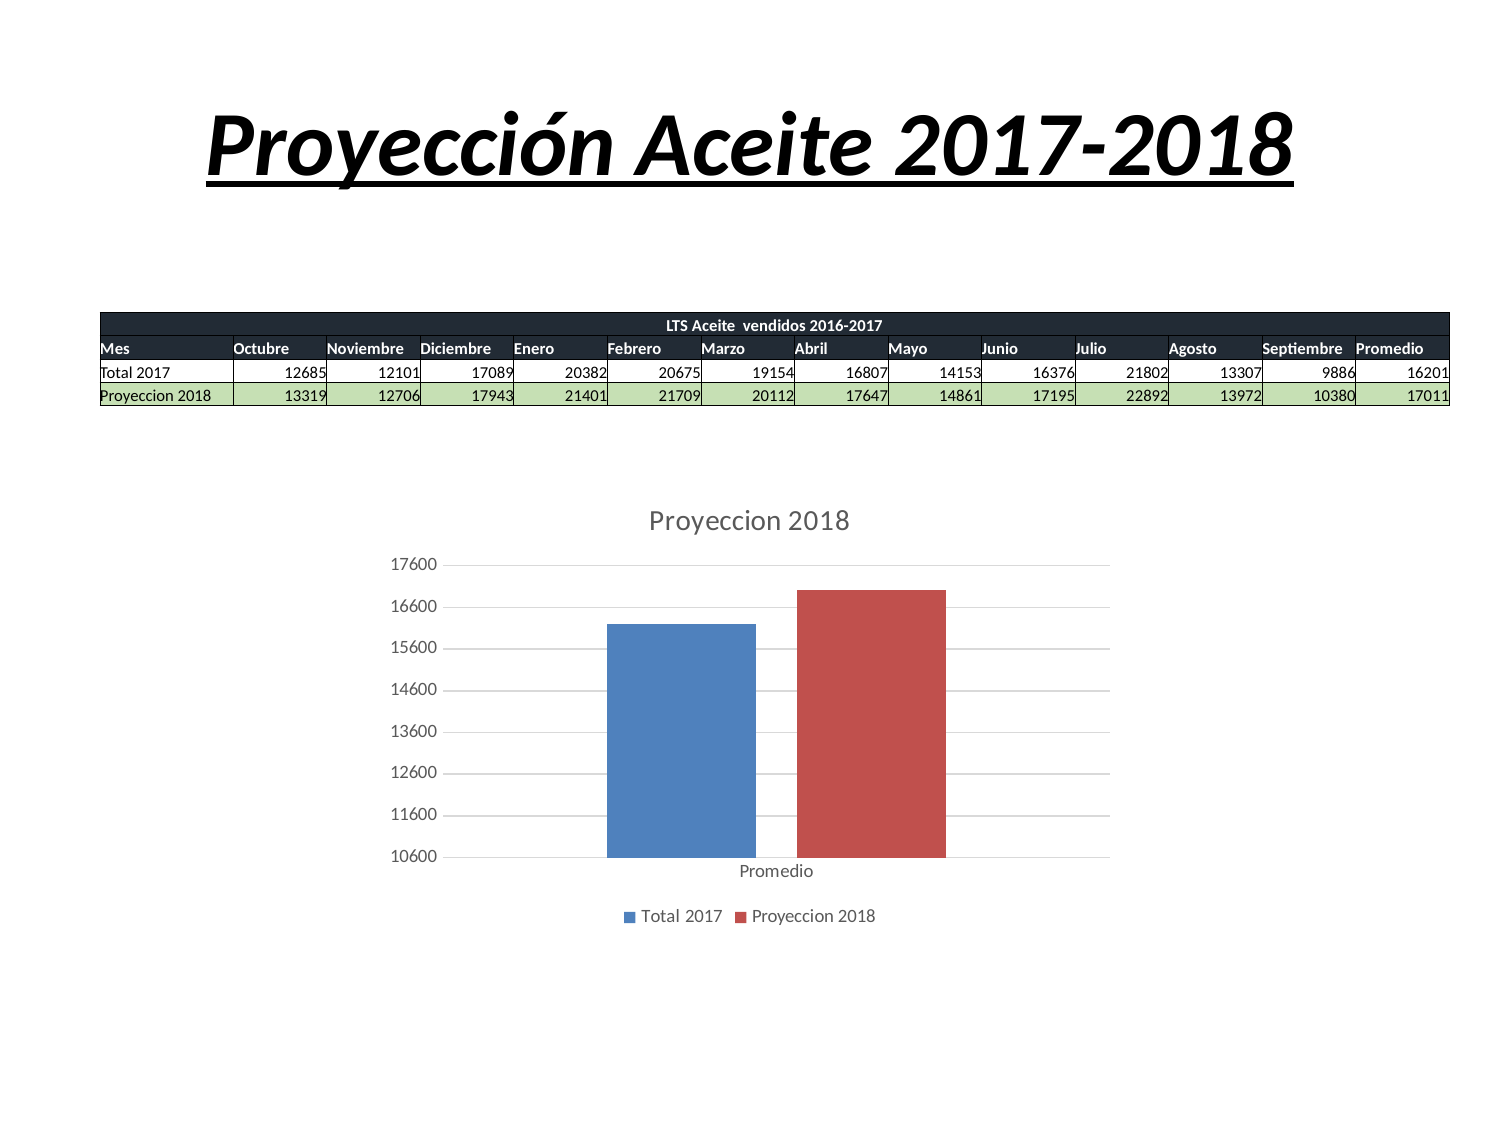

# Proyección Aceite 2017-2018
| LTS Aceite vendidos 2016-2017 |  |  |  |  |  |  |  |  |  |  |  |  |  |
| --- | --- | --- | --- | --- | --- | --- | --- | --- | --- | --- | --- | --- | --- |
| Mes | Octubre | Noviembre | Diciembre | Enero | Febrero | Marzo | Abril | Mayo | Junio | Julio | Agosto | Septiembre | Promedio |
| Total 2017 | 12685 | 12101 | 17089 | 20382 | 20675 | 19154 | 16807 | 14153 | 16376 | 21802 | 13307 | 9886 | 16201 |
| Proyeccion 2018 | 13319 | 12706 | 17943 | 21401 | 21709 | 20112 | 17647 | 14861 | 17195 | 22892 | 13972 | 10380 | 17011 |

### Chart: Proyeccion 2018

| Category | Total 2017 | Proyeccion 2018 |
|---|---|---|
| Promedio | 16201.416666666666 | 17011.4875 |